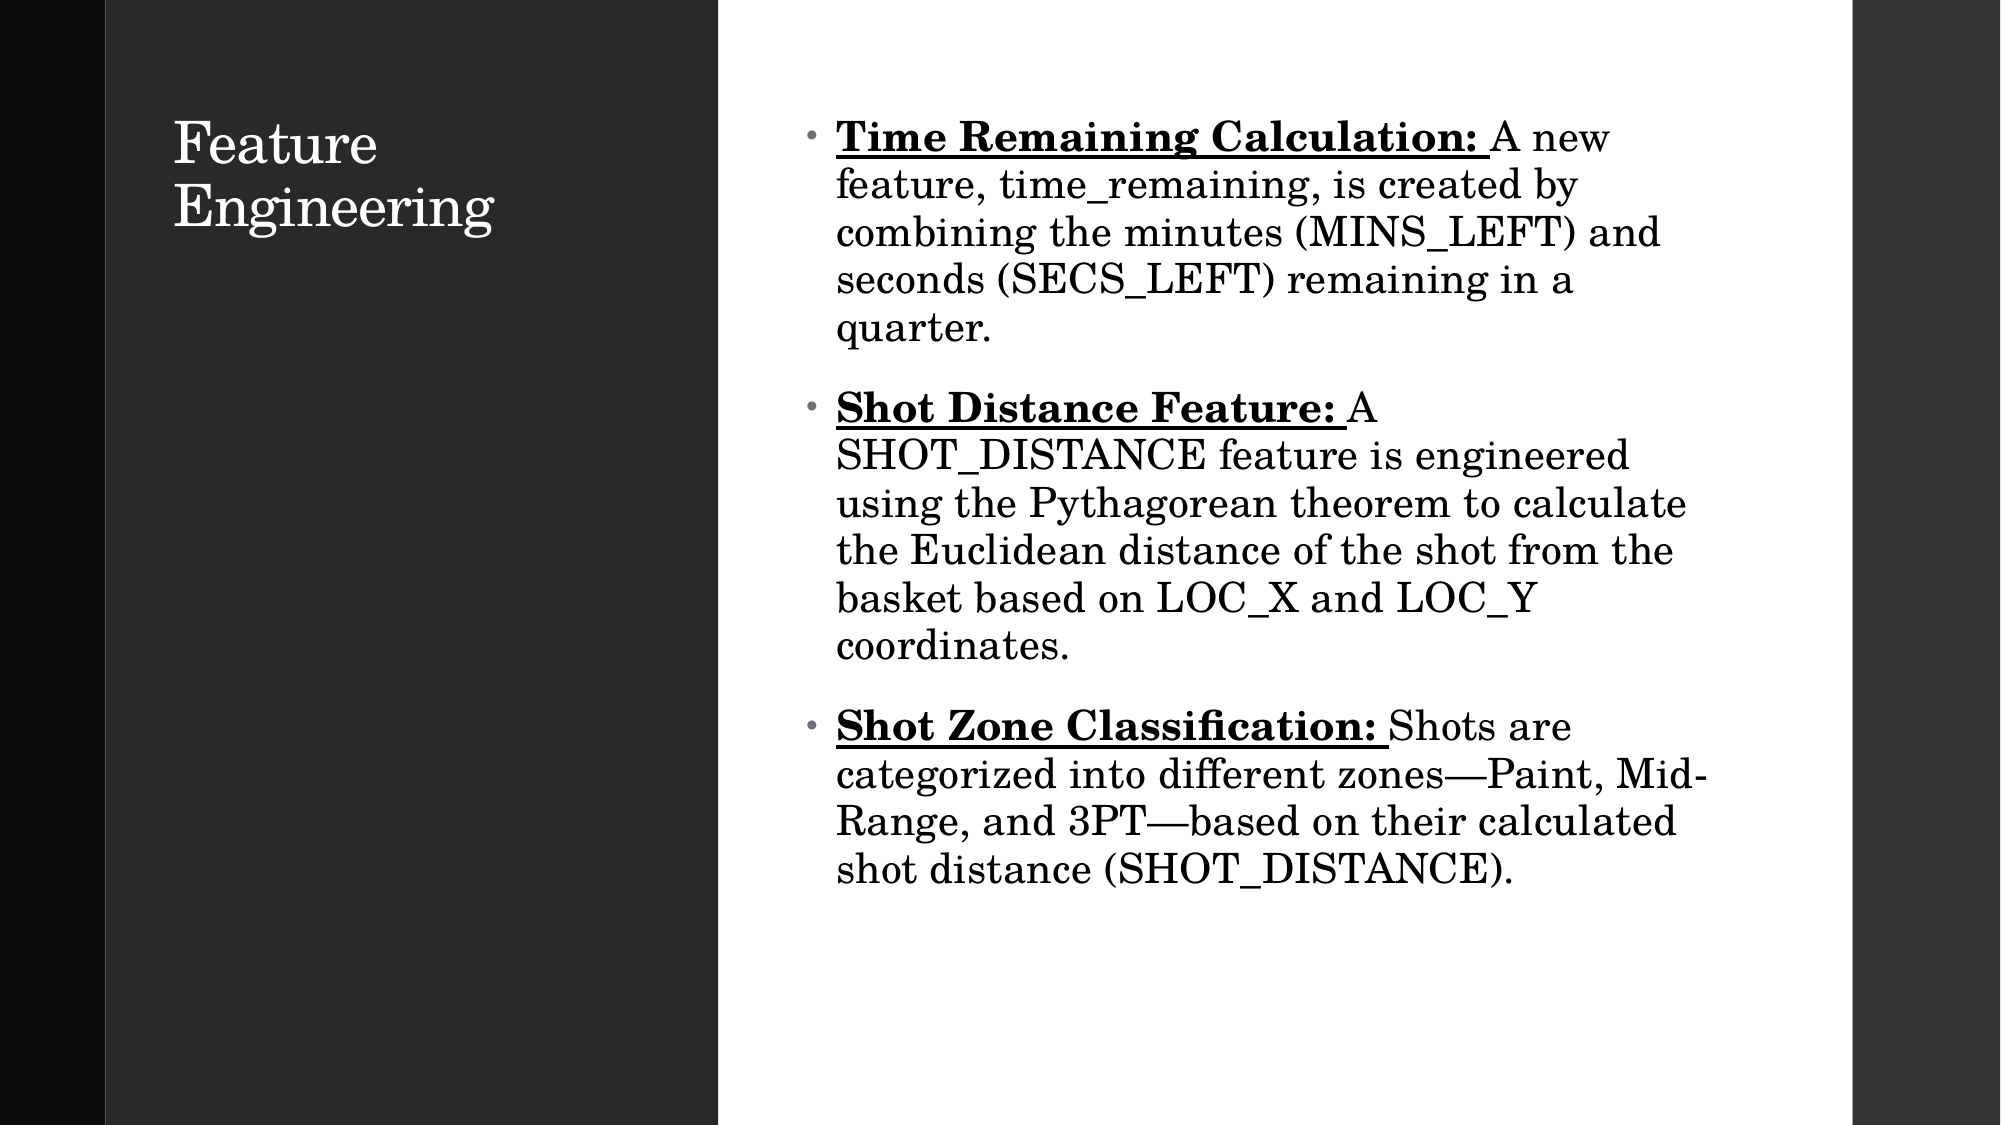

# Feature Engineering
Time Remaining Calculation: A new feature, time_remaining, is created by combining the minutes (MINS_LEFT) and seconds (SECS_LEFT) remaining in a quarter.
Shot Distance Feature: A SHOT_DISTANCE feature is engineered using the Pythagorean theorem to calculate the Euclidean distance of the shot from the basket based on LOC_X and LOC_Y coordinates.
Shot Zone Classification: Shots are categorized into different zones—Paint, Mid-Range, and 3PT—based on their calculated shot distance (SHOT_DISTANCE).